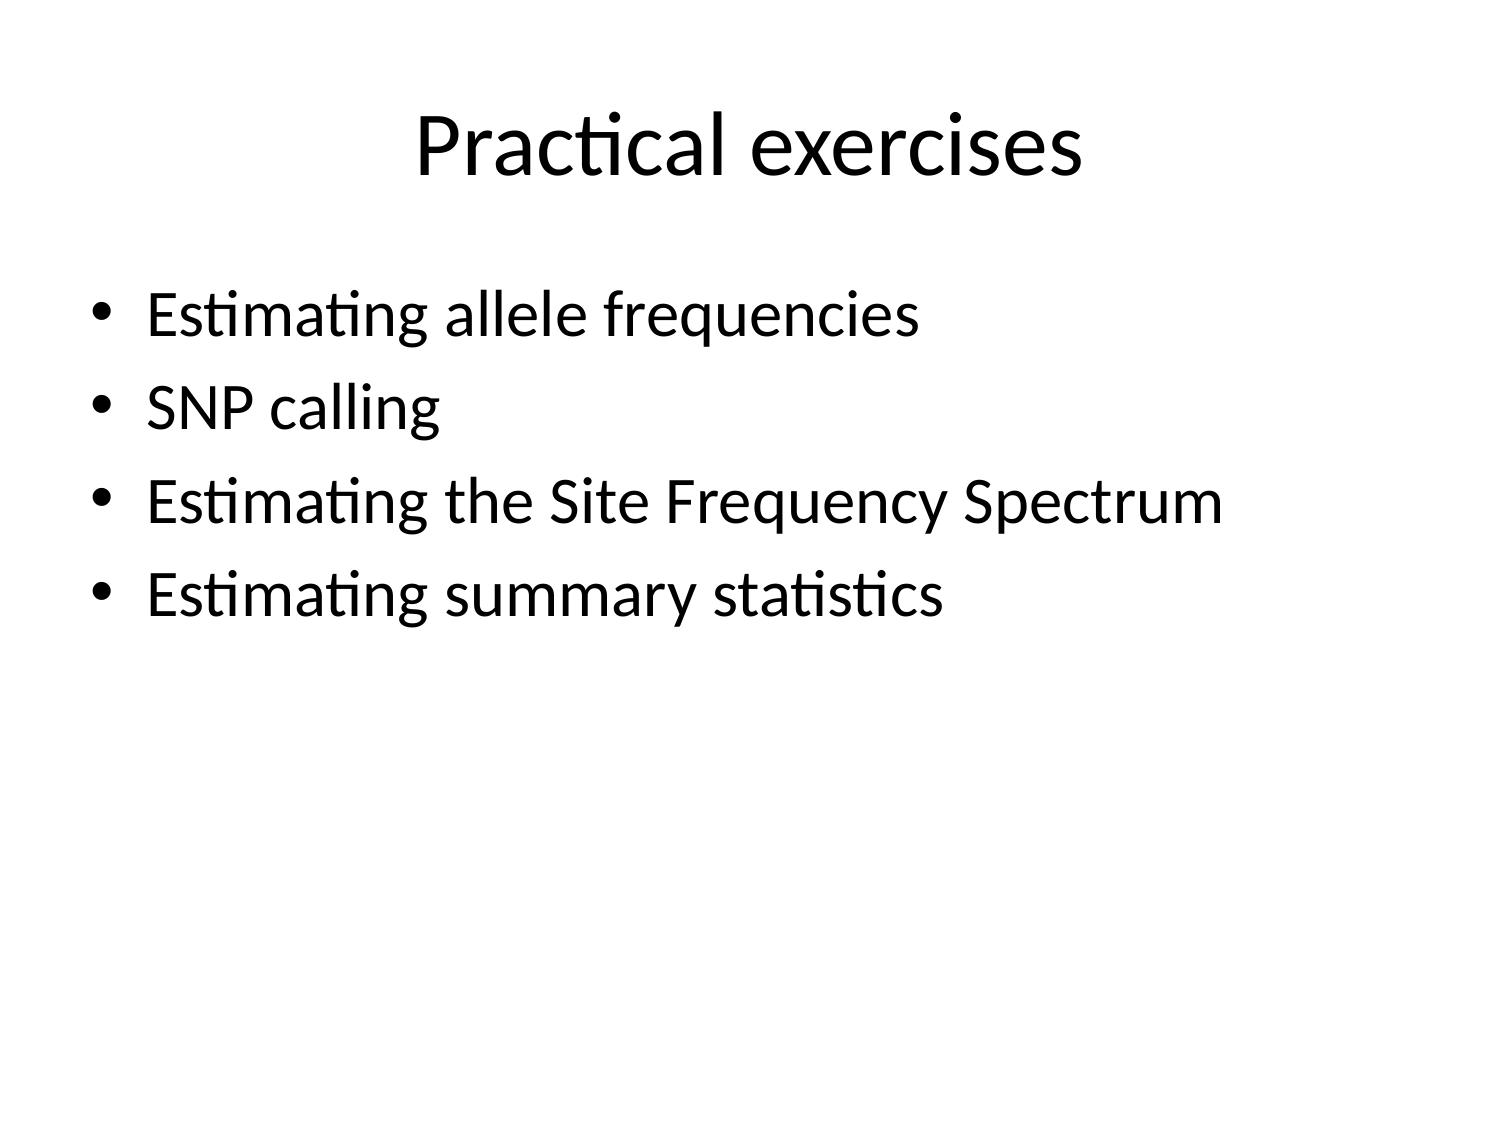

# Practical exercises
Estimating allele frequencies
SNP calling
Estimating the Site Frequency Spectrum
Estimating summary statistics